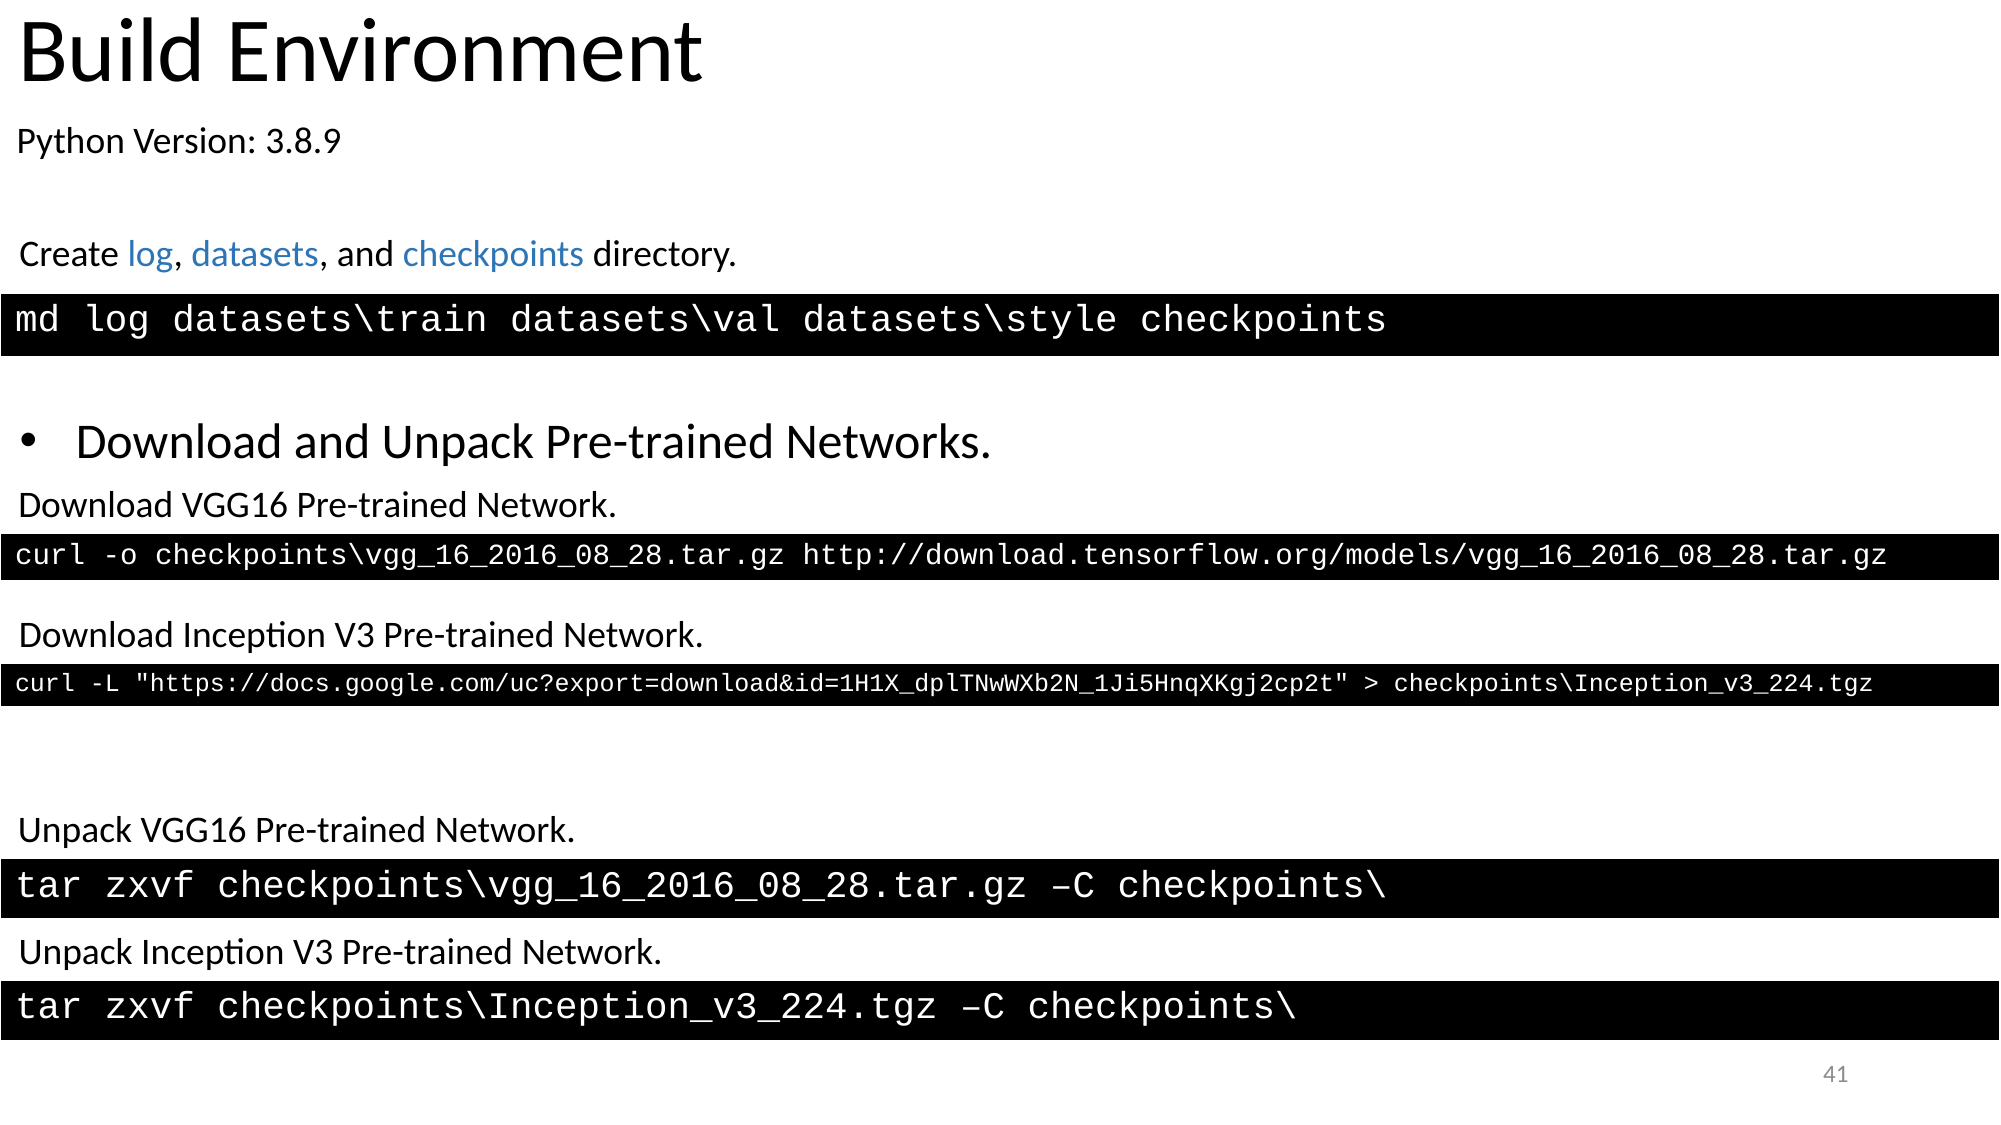

Build Environment
Python Version: 3.8.9
Create log, datasets, and checkpoints directory.
| md log datasets\train datasets\val datasets\style checkpoints |
| --- |
Download and Unpack Pre-trained Networks.
Download VGG16 Pre-trained Network.
| curl -o checkpoints\vgg\_16\_2016\_08\_28.tar.gz http://download.tensorflow.org/models/vgg\_16\_2016\_08\_28.tar.gz |
| --- |
Download Inception V3 Pre-trained Network.
| curl -L "https://docs.google.com/uc?export=download&id=1H1X\_dplTNwWXb2N\_1Ji5HnqXKgj2cp2t" > checkpoints\Inception\_v3\_224.tgz |
| --- |
Unpack VGG16 Pre-trained Network.
| tar zxvf checkpoints\vgg\_16\_2016\_08\_28.tar.gz –C checkpoints\ |
| --- |
Unpack Inception V3 Pre-trained Network.
| tar zxvf checkpoints\Inception\_v3\_224.tgz –C checkpoints\ |
| --- |
41